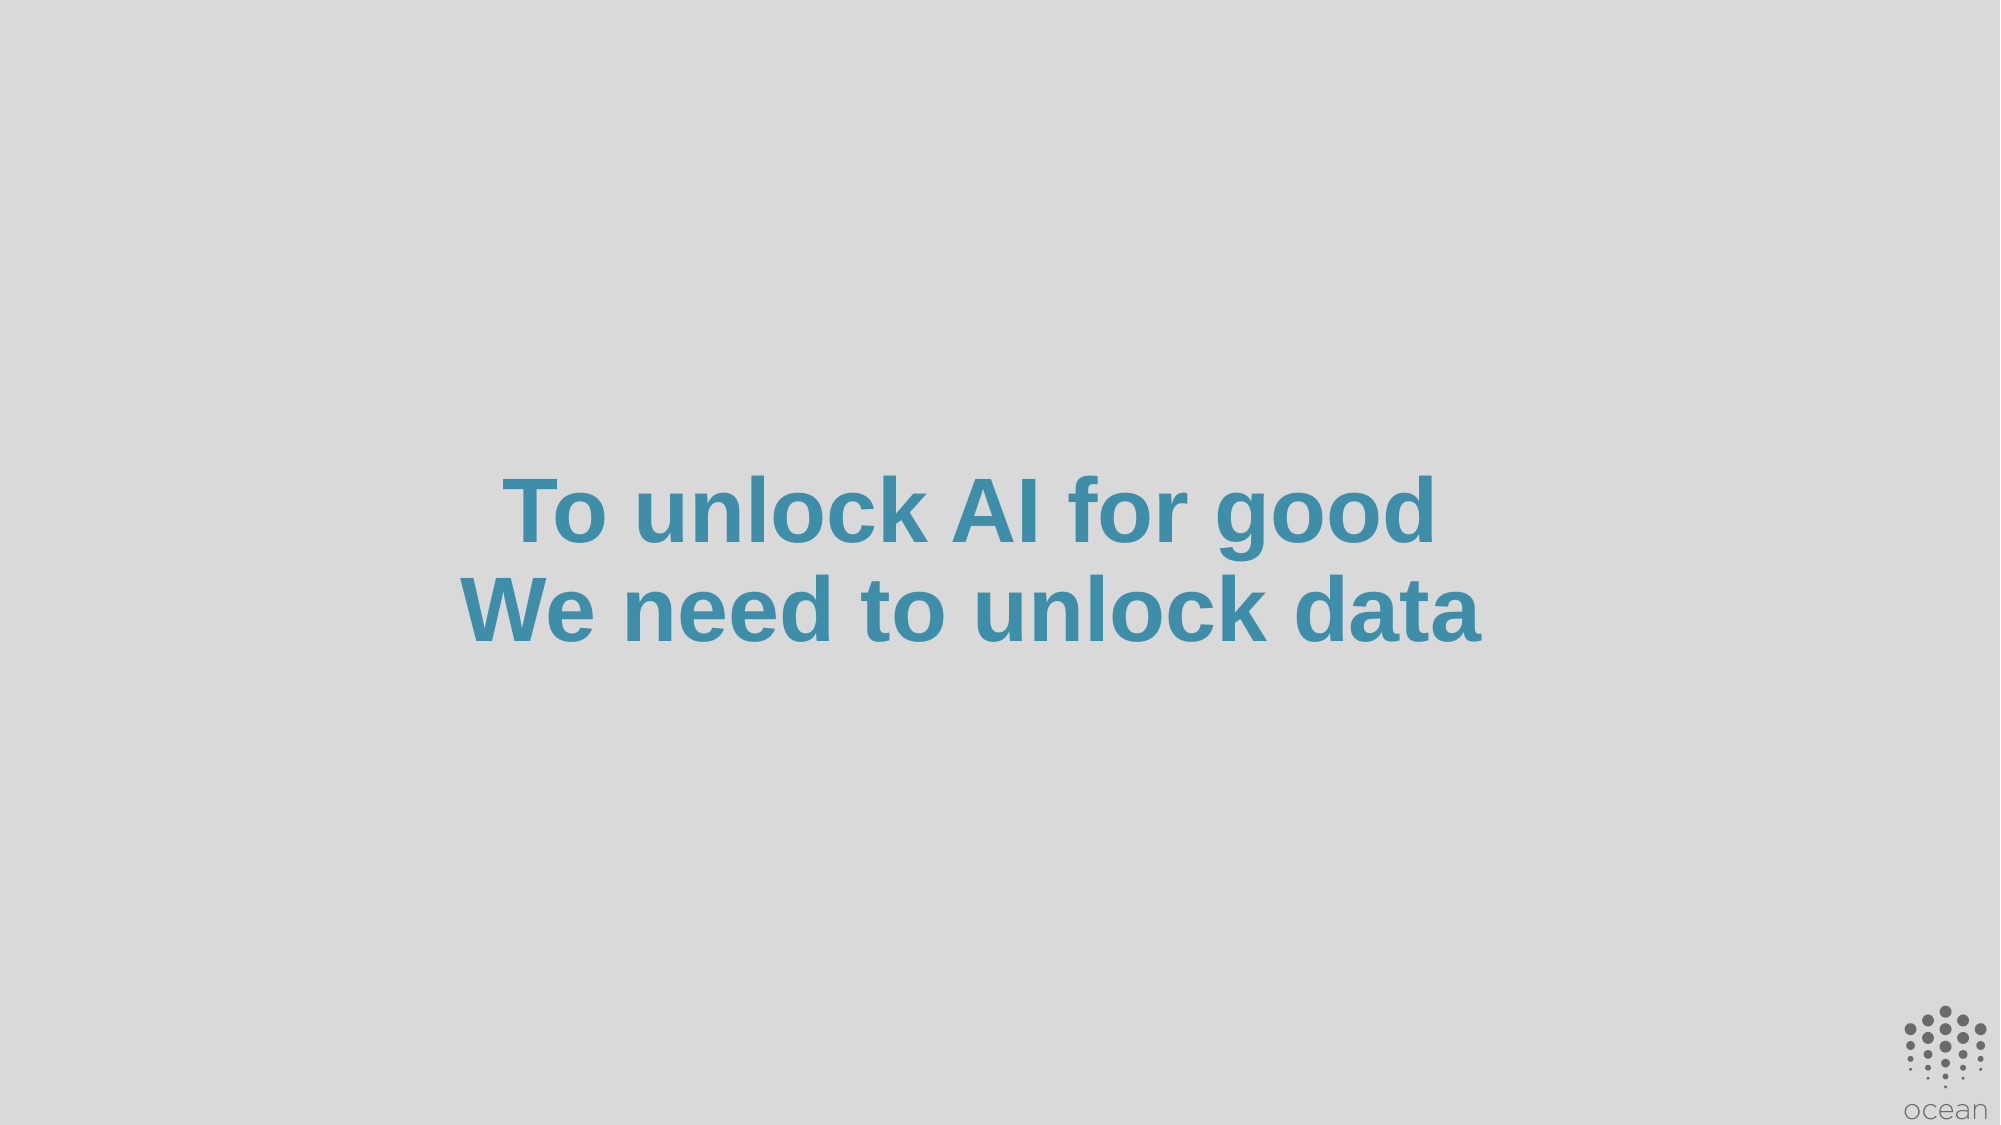

To unlock AI for good
We need to unlock data